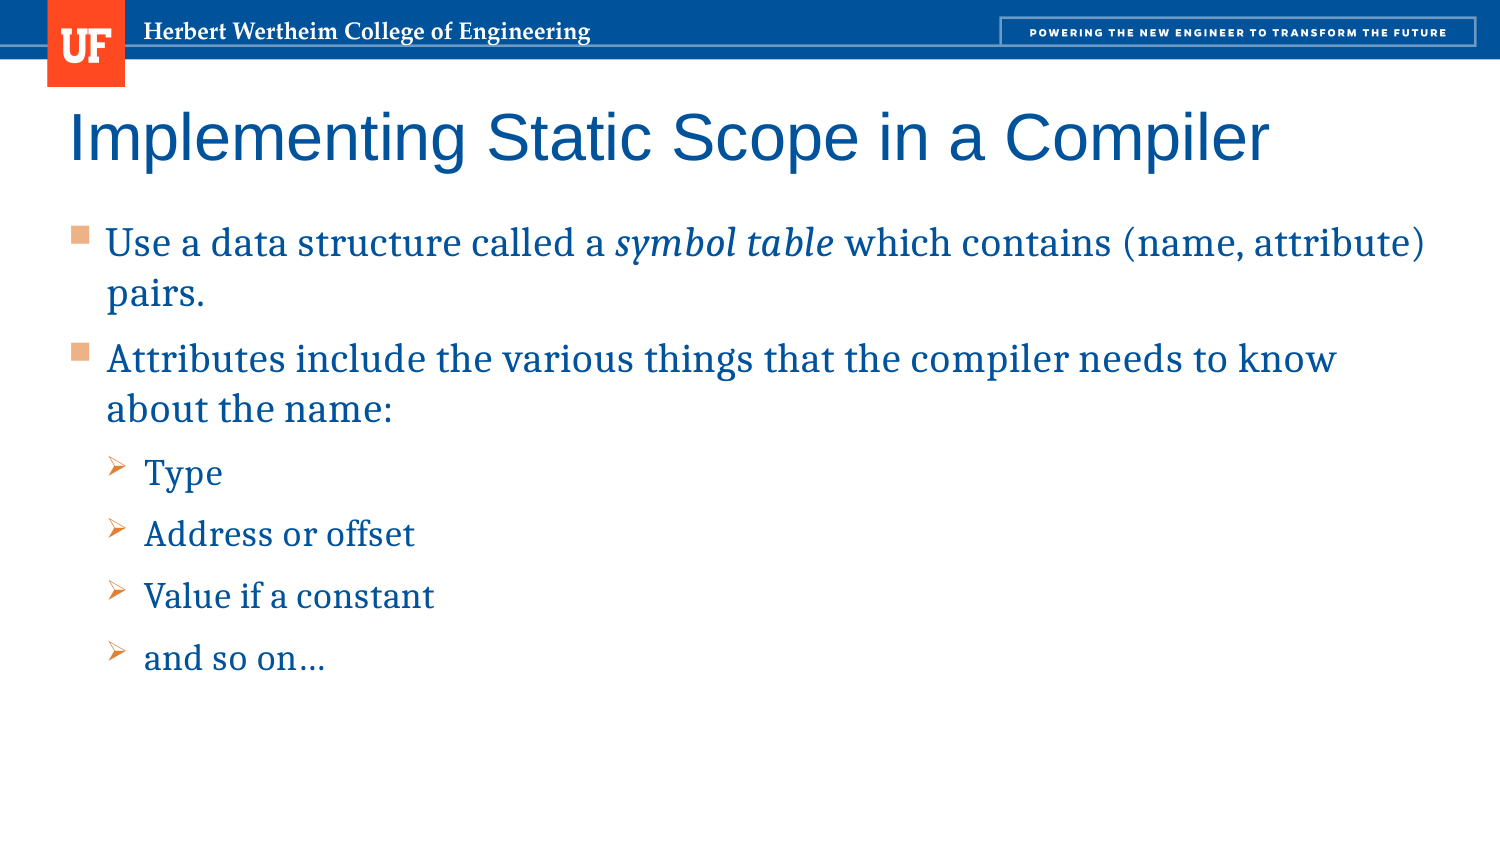

# Implementing Static Scope in a Compiler
Use a data structure called a symbol table which contains (name, attribute) pairs.
Attributes include the various things that the compiler needs to know about the name:
Type
Address or offset
Value if a constant
and so on…